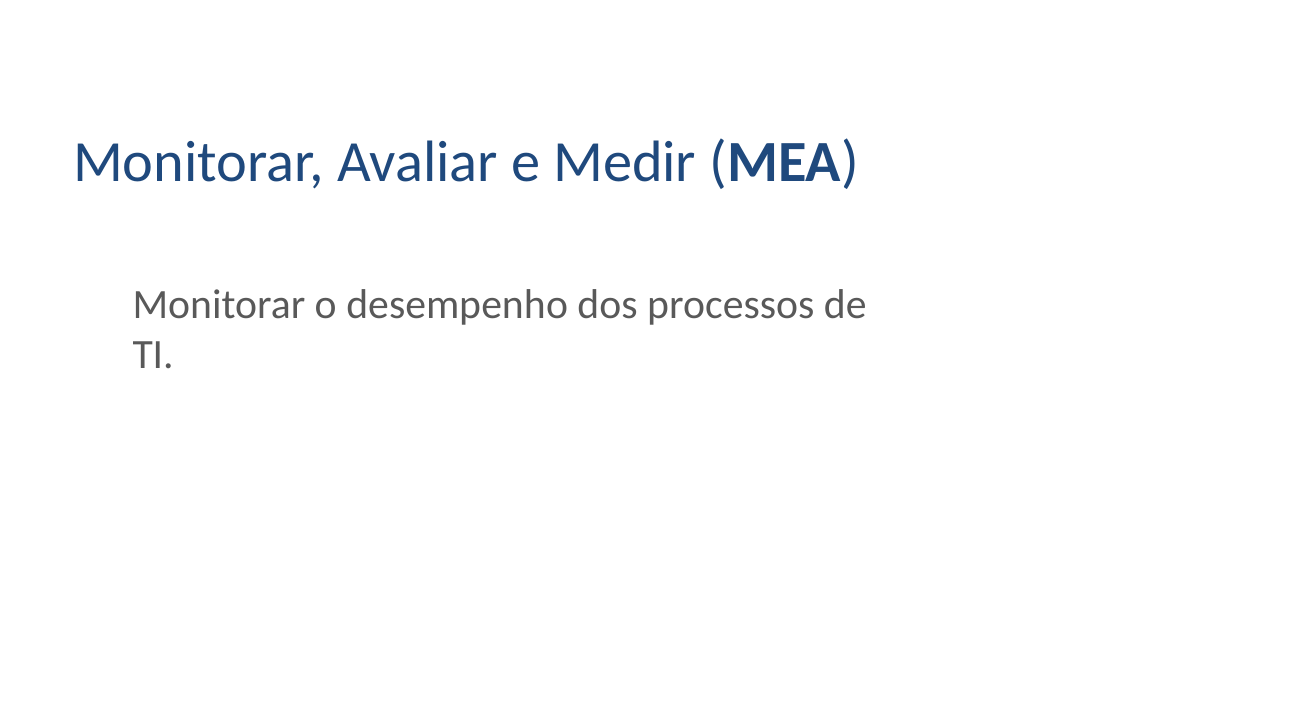

Monitorar, Avaliar e Medir (MEA)
Monitorar o desempenho dos processos de TI.